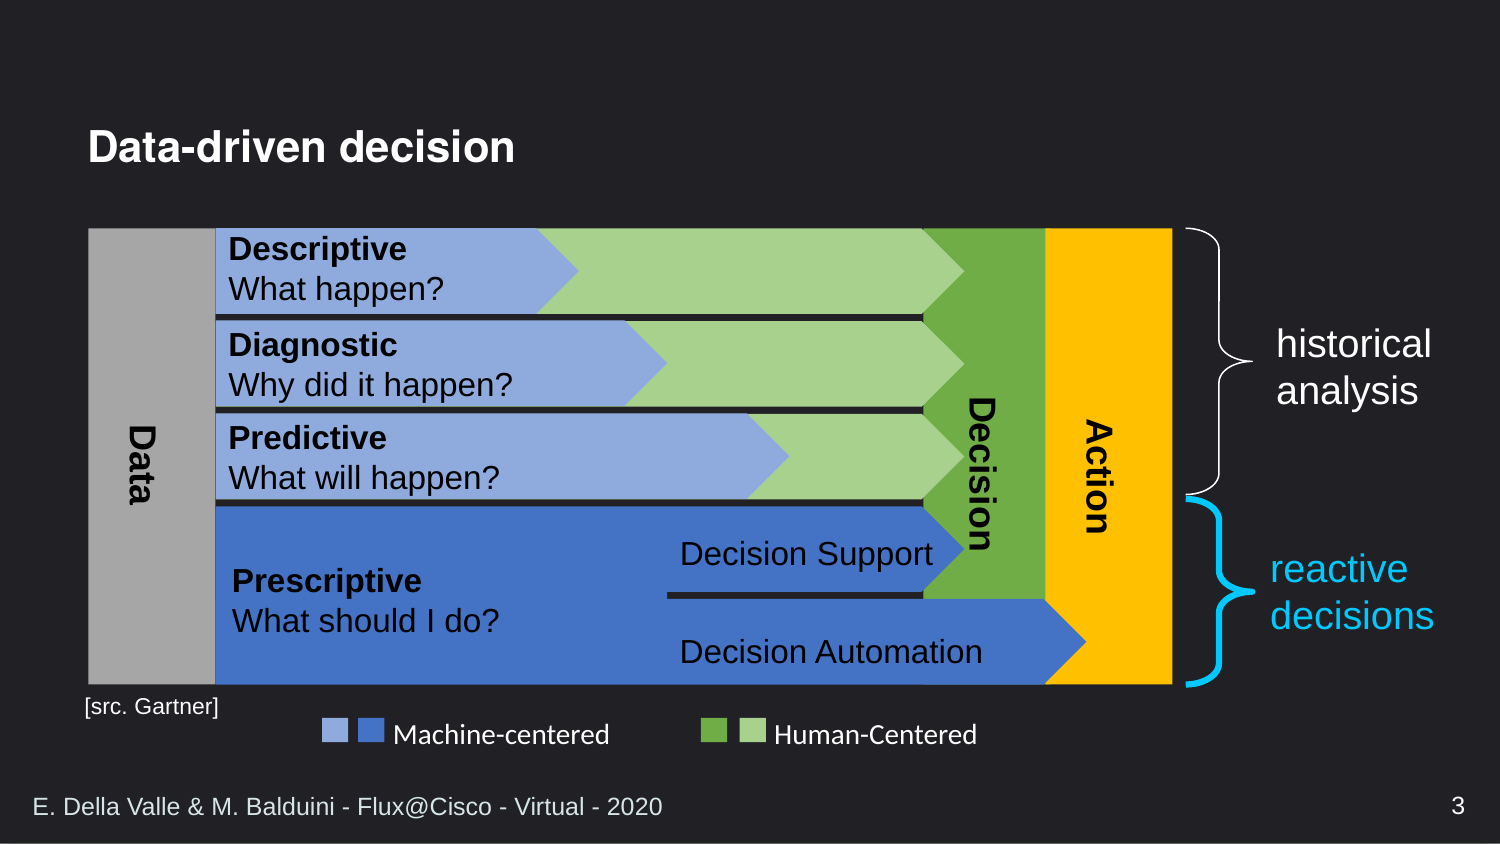

# Data-driven decision
Descriptive
What happen?

historical
analysis
Diagnostic
Why did it happen?

Predictive
What will happen?

Data
Decision
Action

Decision Support
reactive decisions
Prescriptive
What should I do?

Decision Automation
[src. Gartner]
Machine-centered
Human-Centered

3
E. Della Valle & M. Balduini - Flux@Cisco - Virtual - 2020